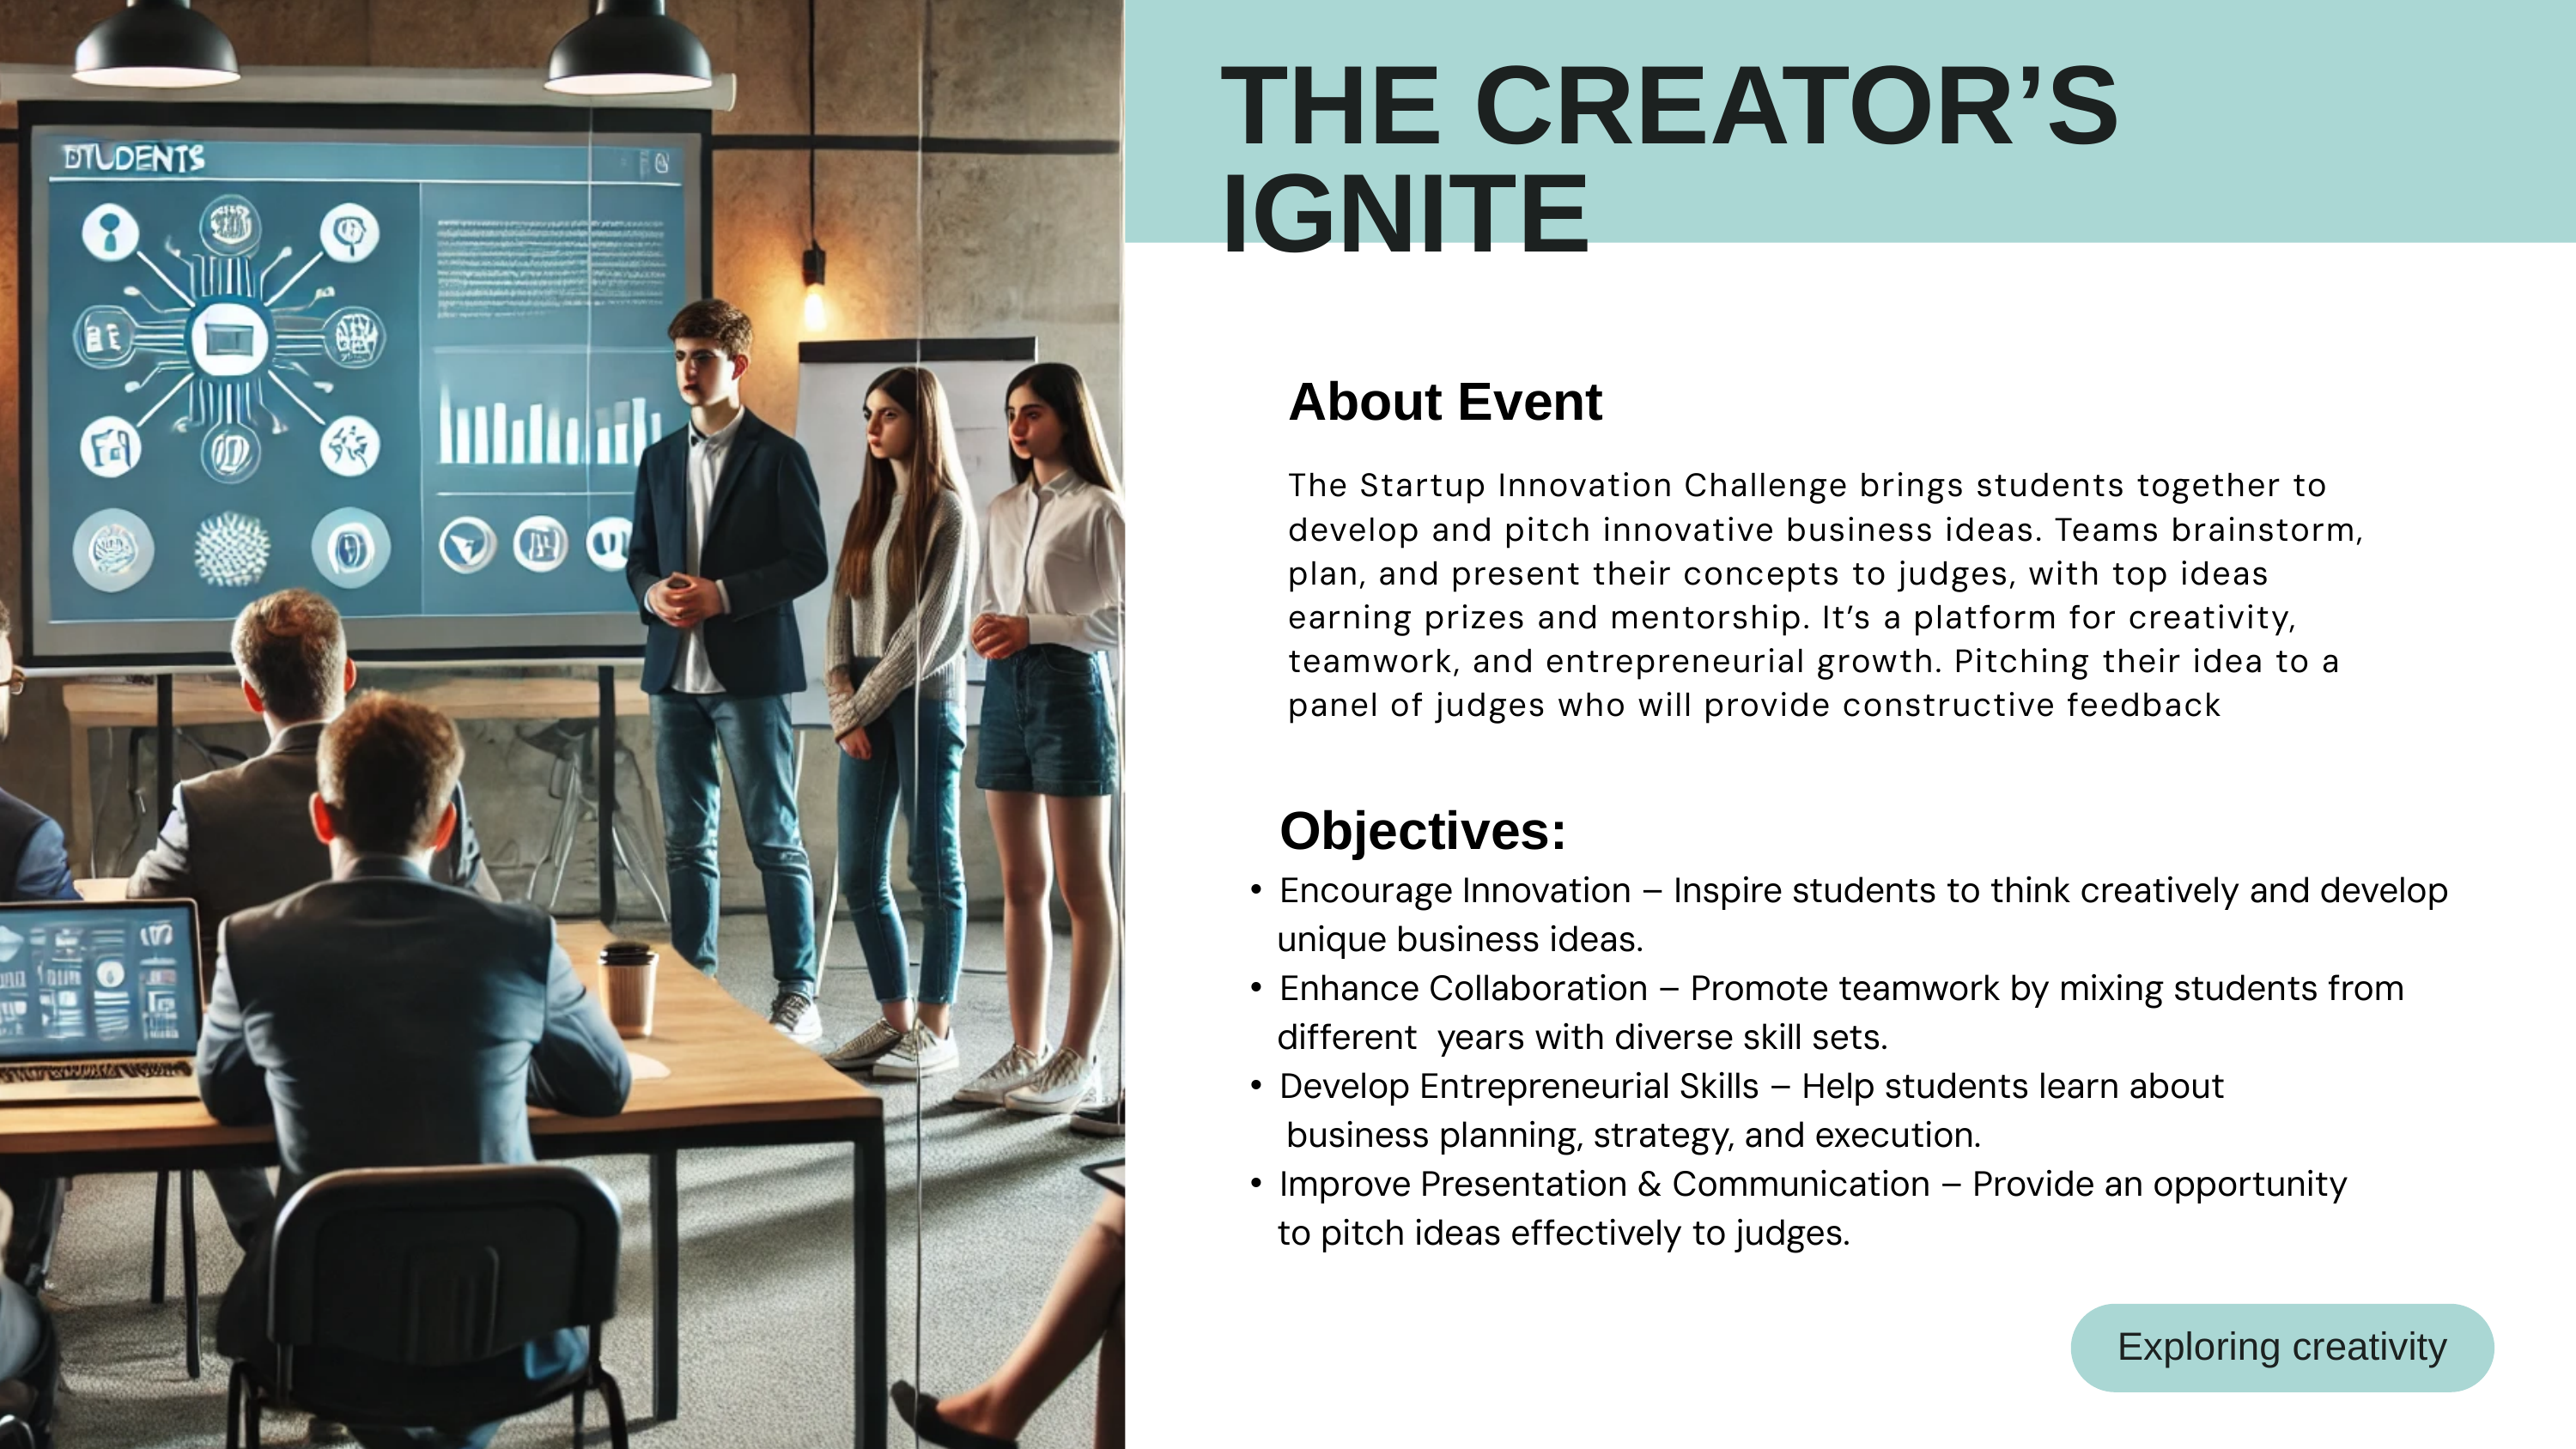

THE CREATOR’S IGNITE
About Event
The Startup Innovation Challenge brings students together to develop and pitch innovative business ideas. Teams brainstorm, plan, and present their concepts to judges, with top ideas earning prizes and mentorship. It’s a platform for creativity, teamwork, and entrepreneurial growth. Pitching their idea to a panel of judges who will provide constructive feedback

    Objectives:
Encourage Innovation – Inspire students to think creatively and develop
      unique business ideas.
Enhance Collaboration – Promote teamwork by mixing students from
      different  years with diverse skill sets.
Develop Entrepreneurial Skills – Help students learn about
       business planning, strategy, and execution.
Improve Presentation & Communication – Provide an opportunity
      to pitch ideas effectively to judges.

Exploring creativity